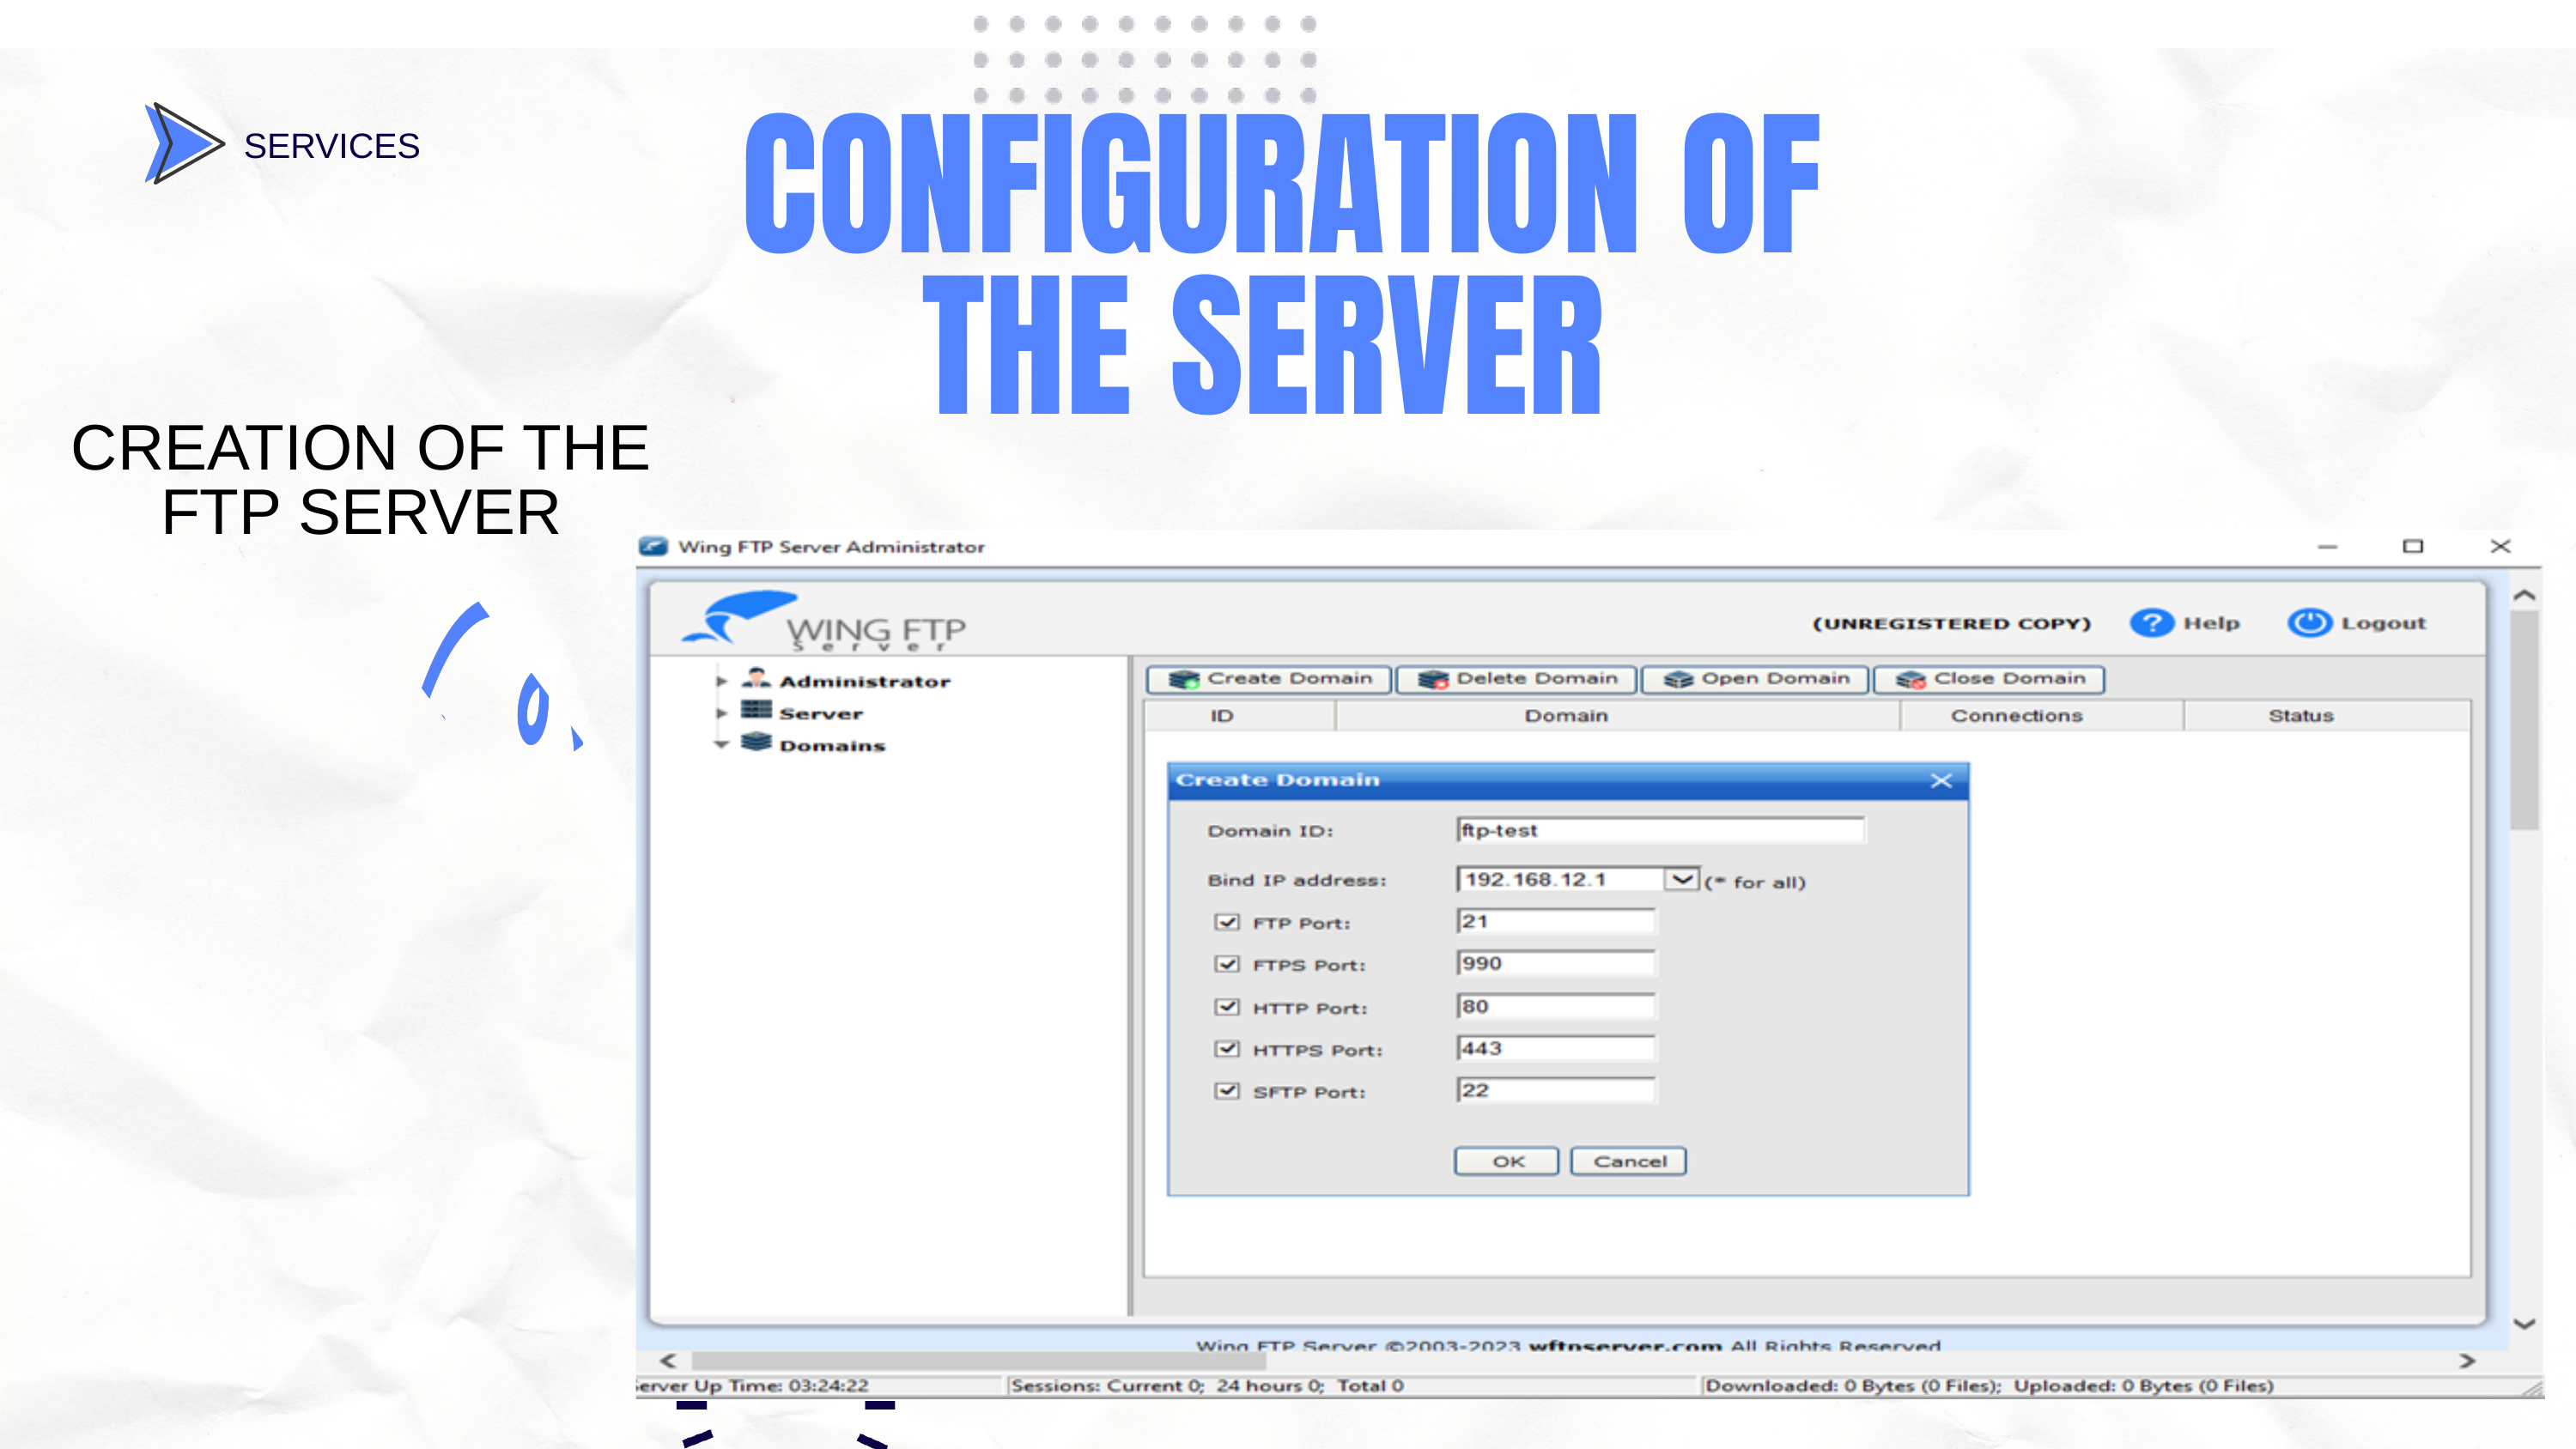

CONFIGURATION OF THE SERVER
SERVICES
CREATION OF THE FTP SERVER